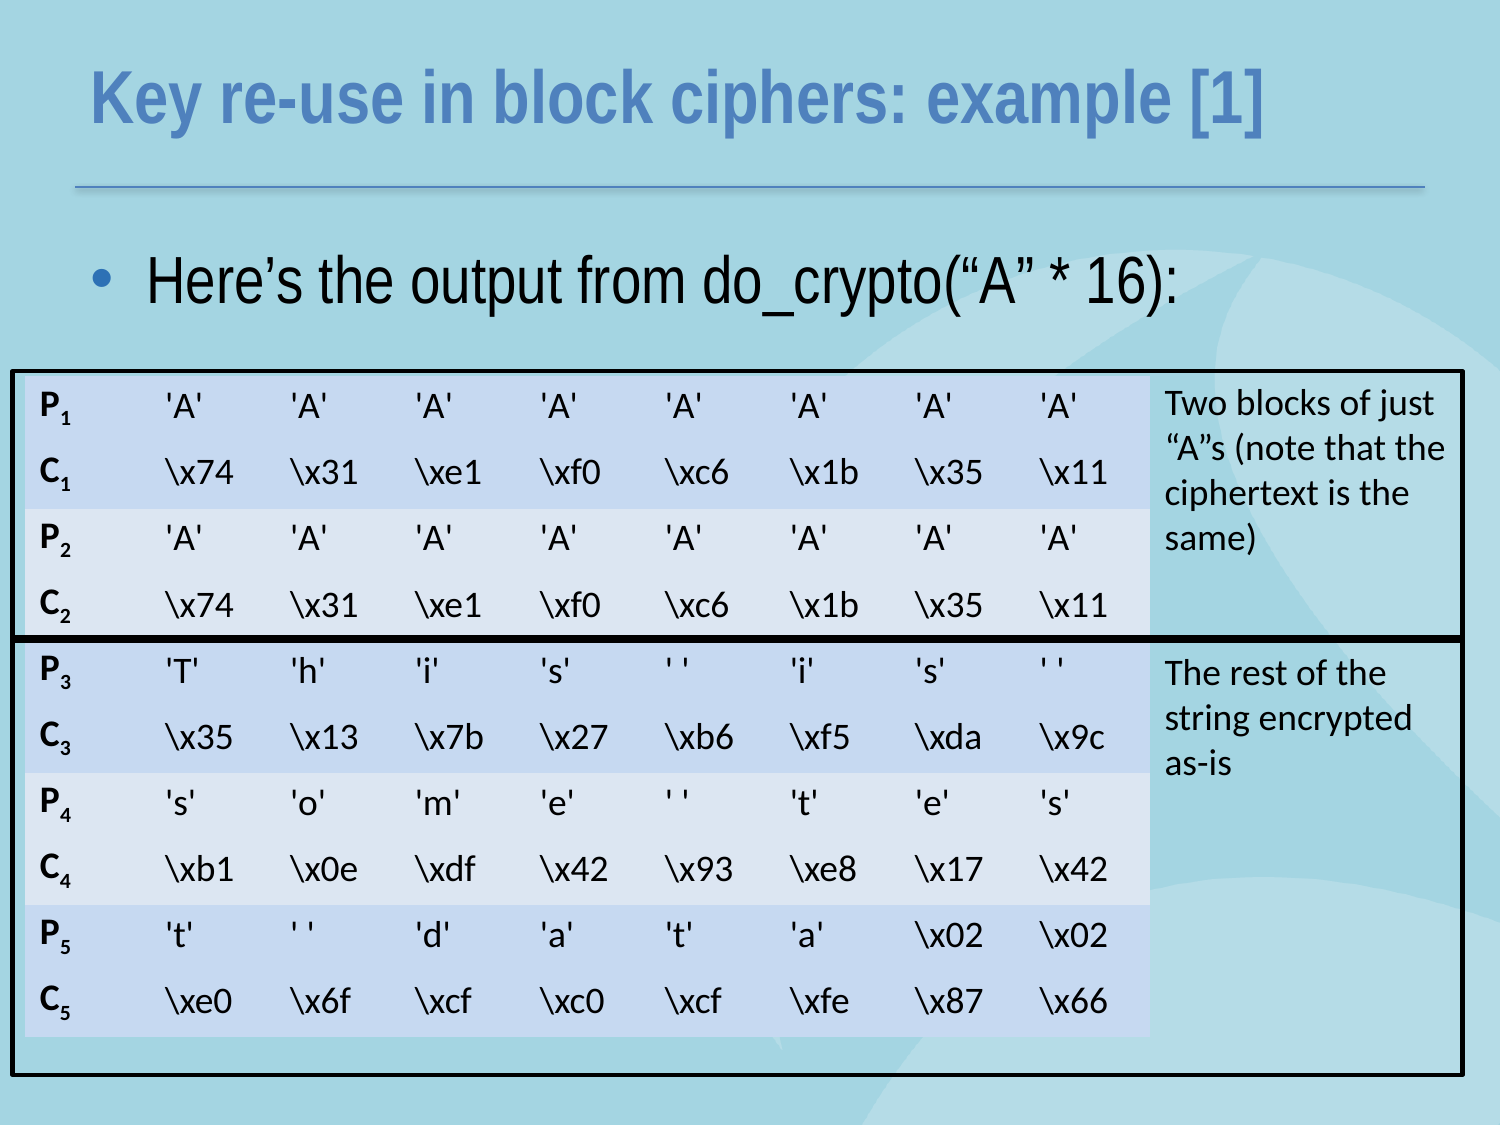

# Key re-use in block ciphers: example [1]
Here’s the output from do_crypto(“A” * 16):

Two blocks of just “A”s (note that the ciphertext is the same)

The rest of the string encrypted as-is
| P1 | 'A' | 'A' | 'A' | 'A' | 'A' | 'A' | 'A' | 'A' |
| --- | --- | --- | --- | --- | --- | --- | --- | --- |
| C1 | \x74 | \x31 | \xe1 | \xf0 | \xc6 | \x1b | \x35 | \x11 |
| P2 | 'A' | 'A' | 'A' | 'A' | 'A' | 'A' | 'A' | 'A' |
| C2 | \x74 | \x31 | \xe1 | \xf0 | \xc6 | \x1b | \x35 | \x11 |
| P3 | 'T' | 'h' | 'i' | 's' | ' ' | 'i' | 's' | ' ' |
| C3 | \x35 | \x13 | \x7b | \x27 | \xb6 | \xf5 | \xda | \x9c |
| P4 | 's' | 'o' | 'm' | 'e' | ' ' | 't' | 'e' | 's' |
| C4 | \xb1 | \x0e | \xdf | \x42 | \x93 | \xe8 | \x17 | \x42 |
| P5 | 't' | ' ' | 'd' | 'a' | 't' | 'a' | \x02 | \x02 |
| C5 | \xe0 | \x6f | \xcf | \xc0 | \xcf | \xfe | \x87 | \x66 |